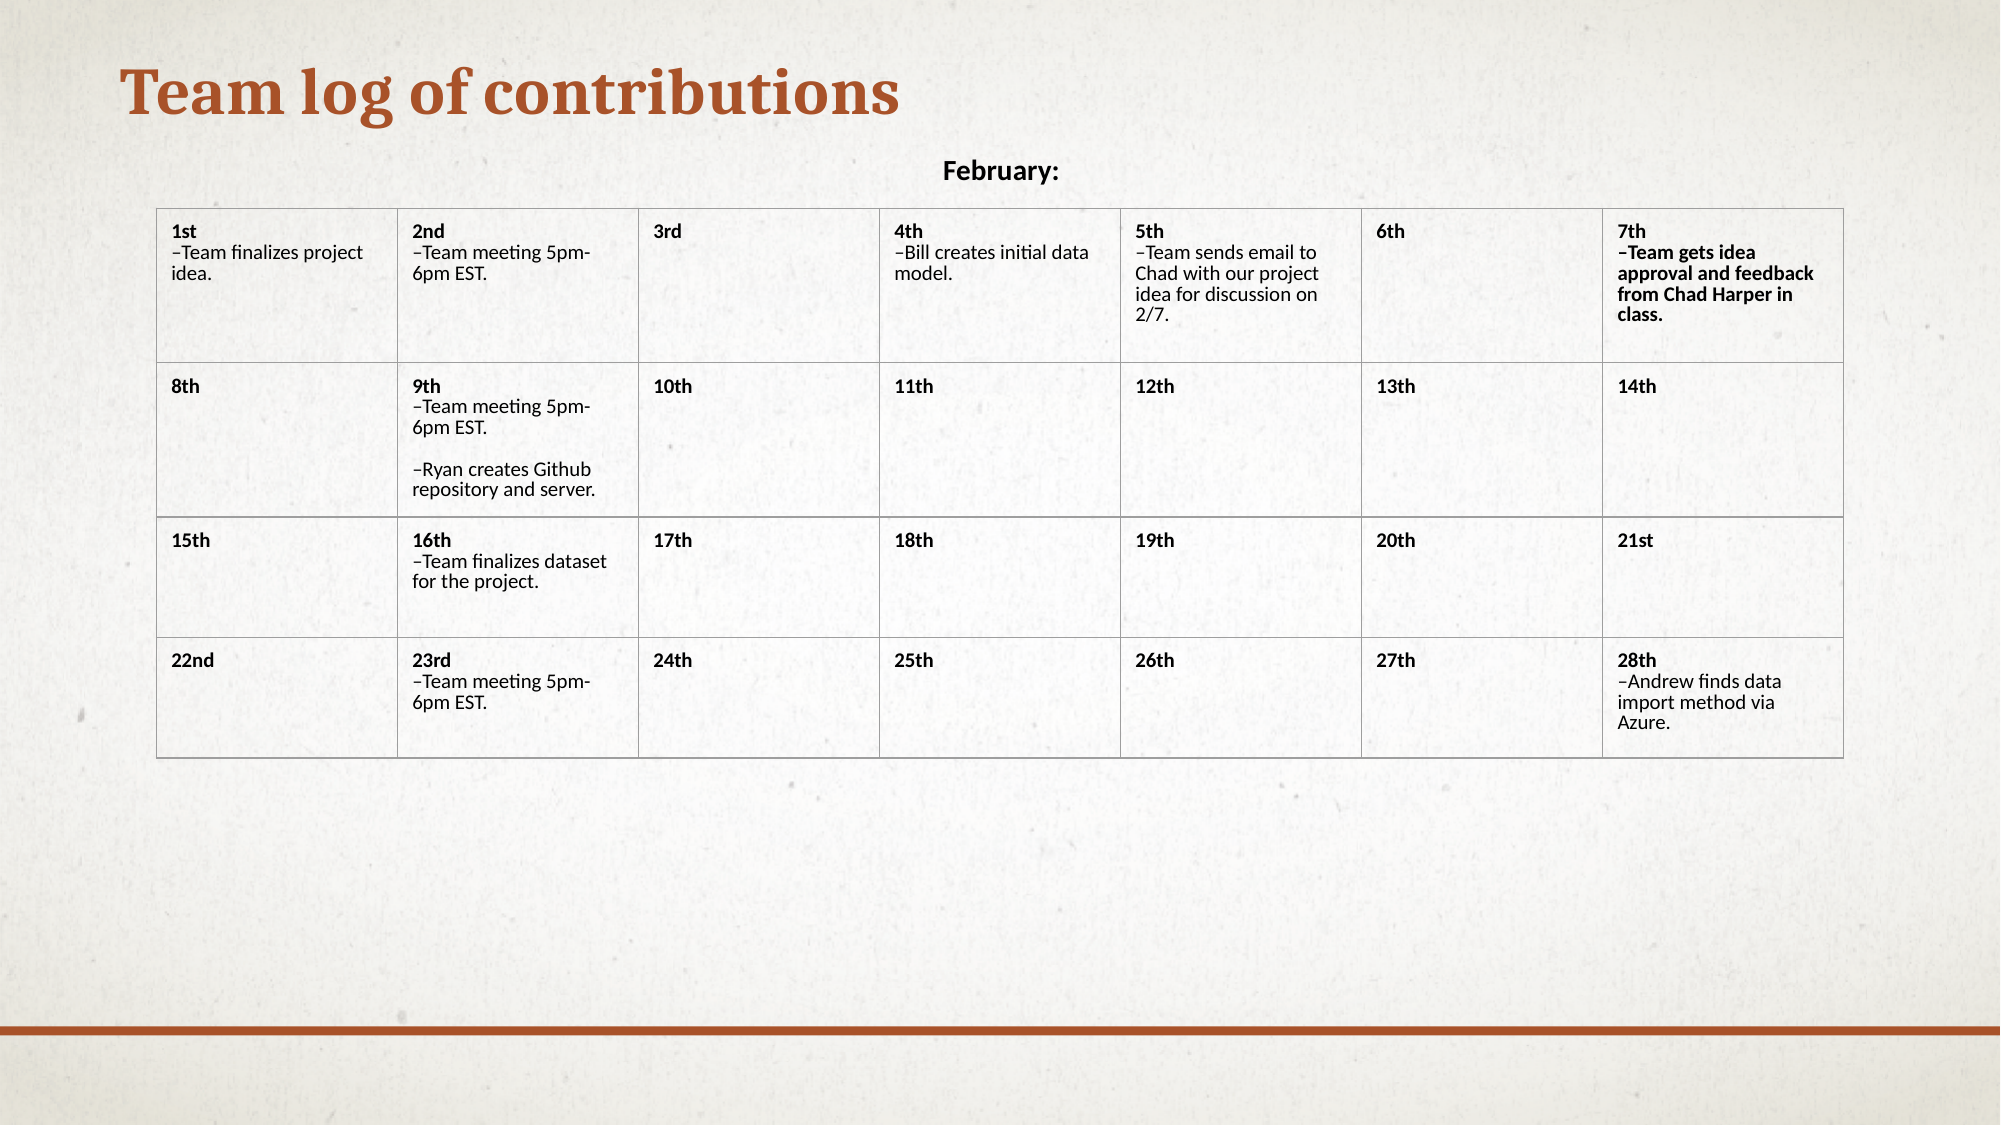

# Team log of contributions
February:
| 1st –Team finalizes project idea. | 2nd –Team meeting 5pm-6pm EST. | 3rd | 4th –Bill creates initial data model. | 5th –Team sends email to Chad with our project idea for discussion on 2/7. | 6th | 7th –Team gets idea approval and feedback from Chad Harper in class. |
| --- | --- | --- | --- | --- | --- | --- |
| 8th | 9th –Team meeting 5pm-6pm EST. –Ryan creates Github repository and server. | 10th | 11th | 12th | 13th | 14th |
| 15th | 16th –Team finalizes dataset for the project. | 17th | 18th | 19th | 20th | 21st |
| 22nd | 23rd –Team meeting 5pm-6pm EST. | 24th | 25th | 26th | 27th | 28th –Andrew finds data import method via Azure. |